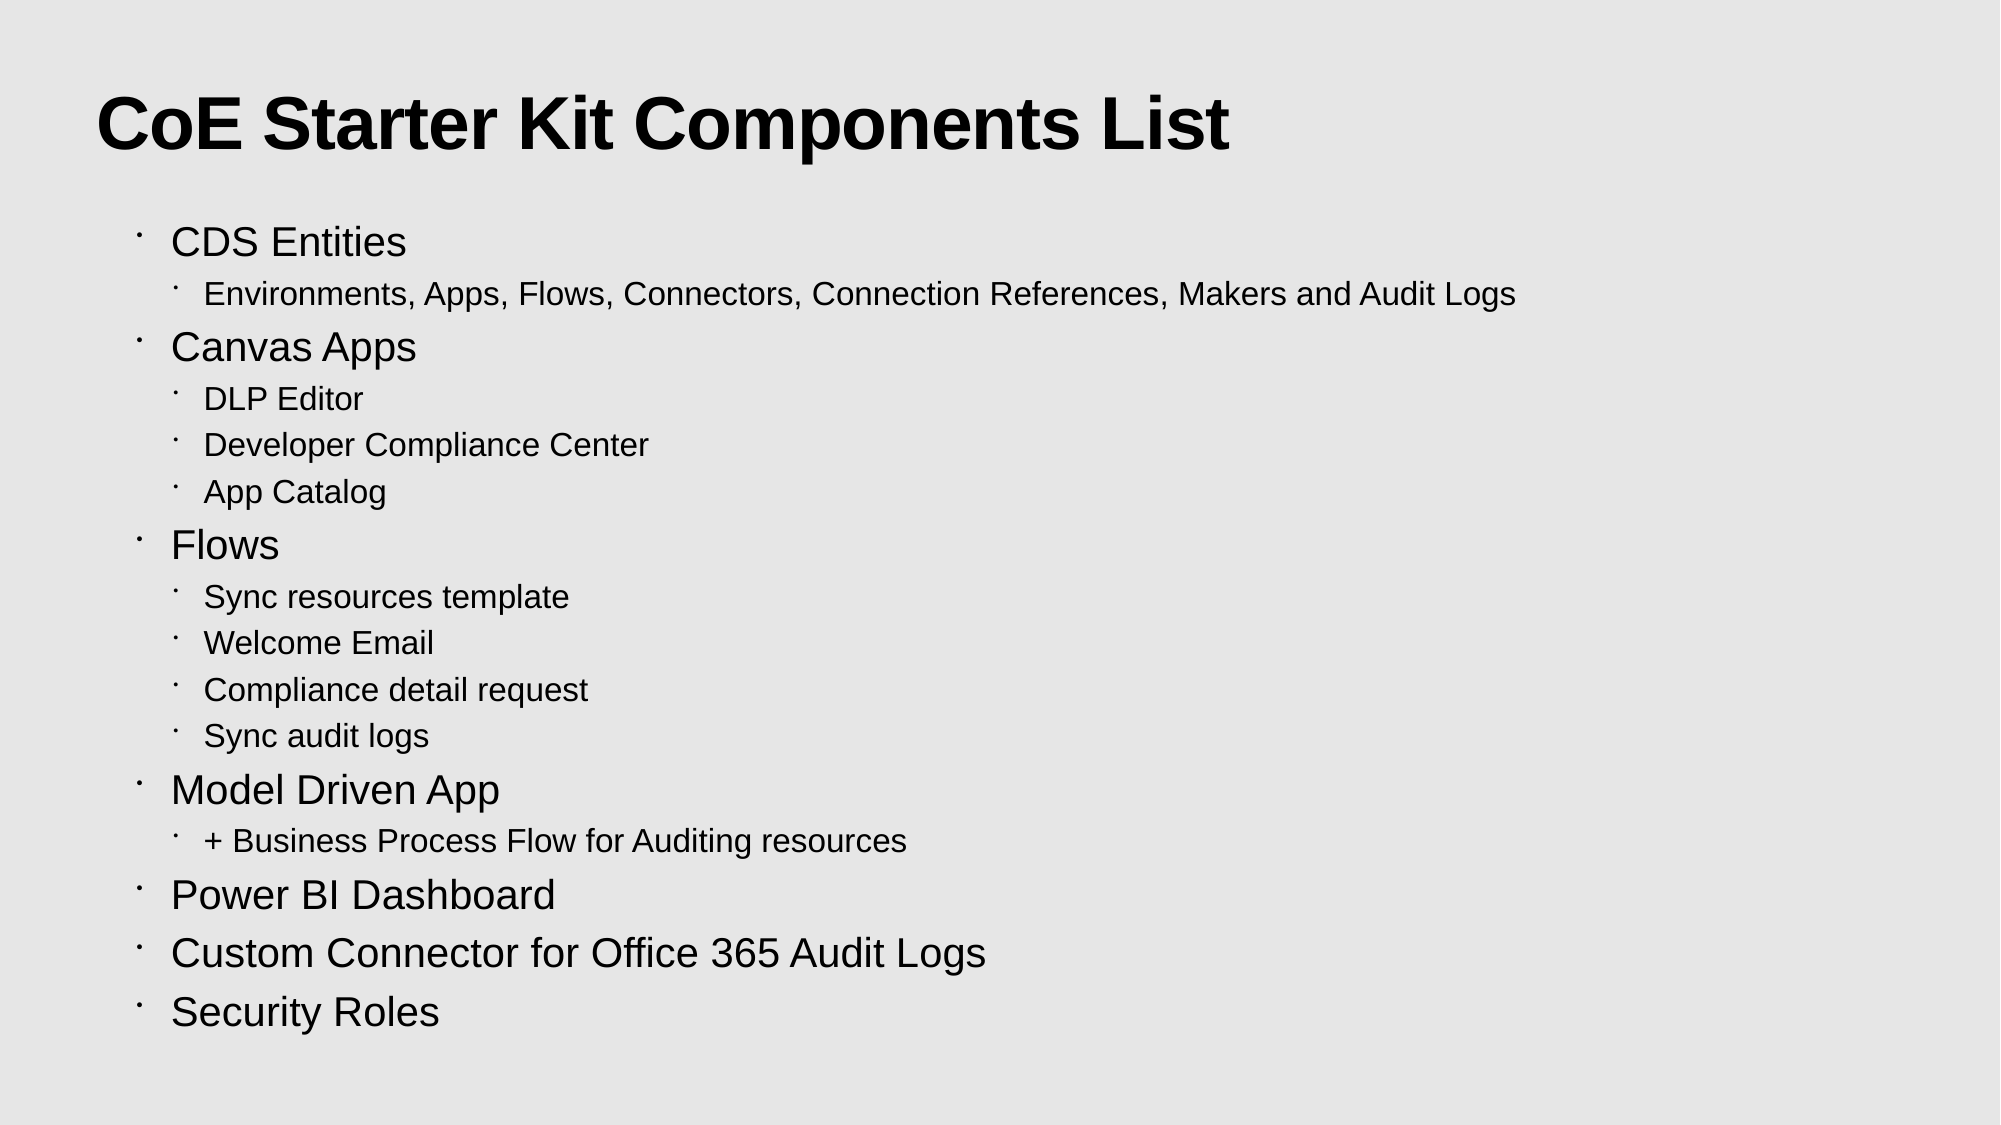

# CoE Starter Kit Components List
CDS Entities
Environments, Apps, Flows, Connectors, Connection References, Makers and Audit Logs
Canvas Apps
DLP Editor
Developer Compliance Center
App Catalog
Flows
Sync resources template
Welcome Email
Compliance detail request
Sync audit logs
Model Driven App
+ Business Process Flow for Auditing resources
Power BI Dashboard
Custom Connector for Office 365 Audit Logs
Security Roles